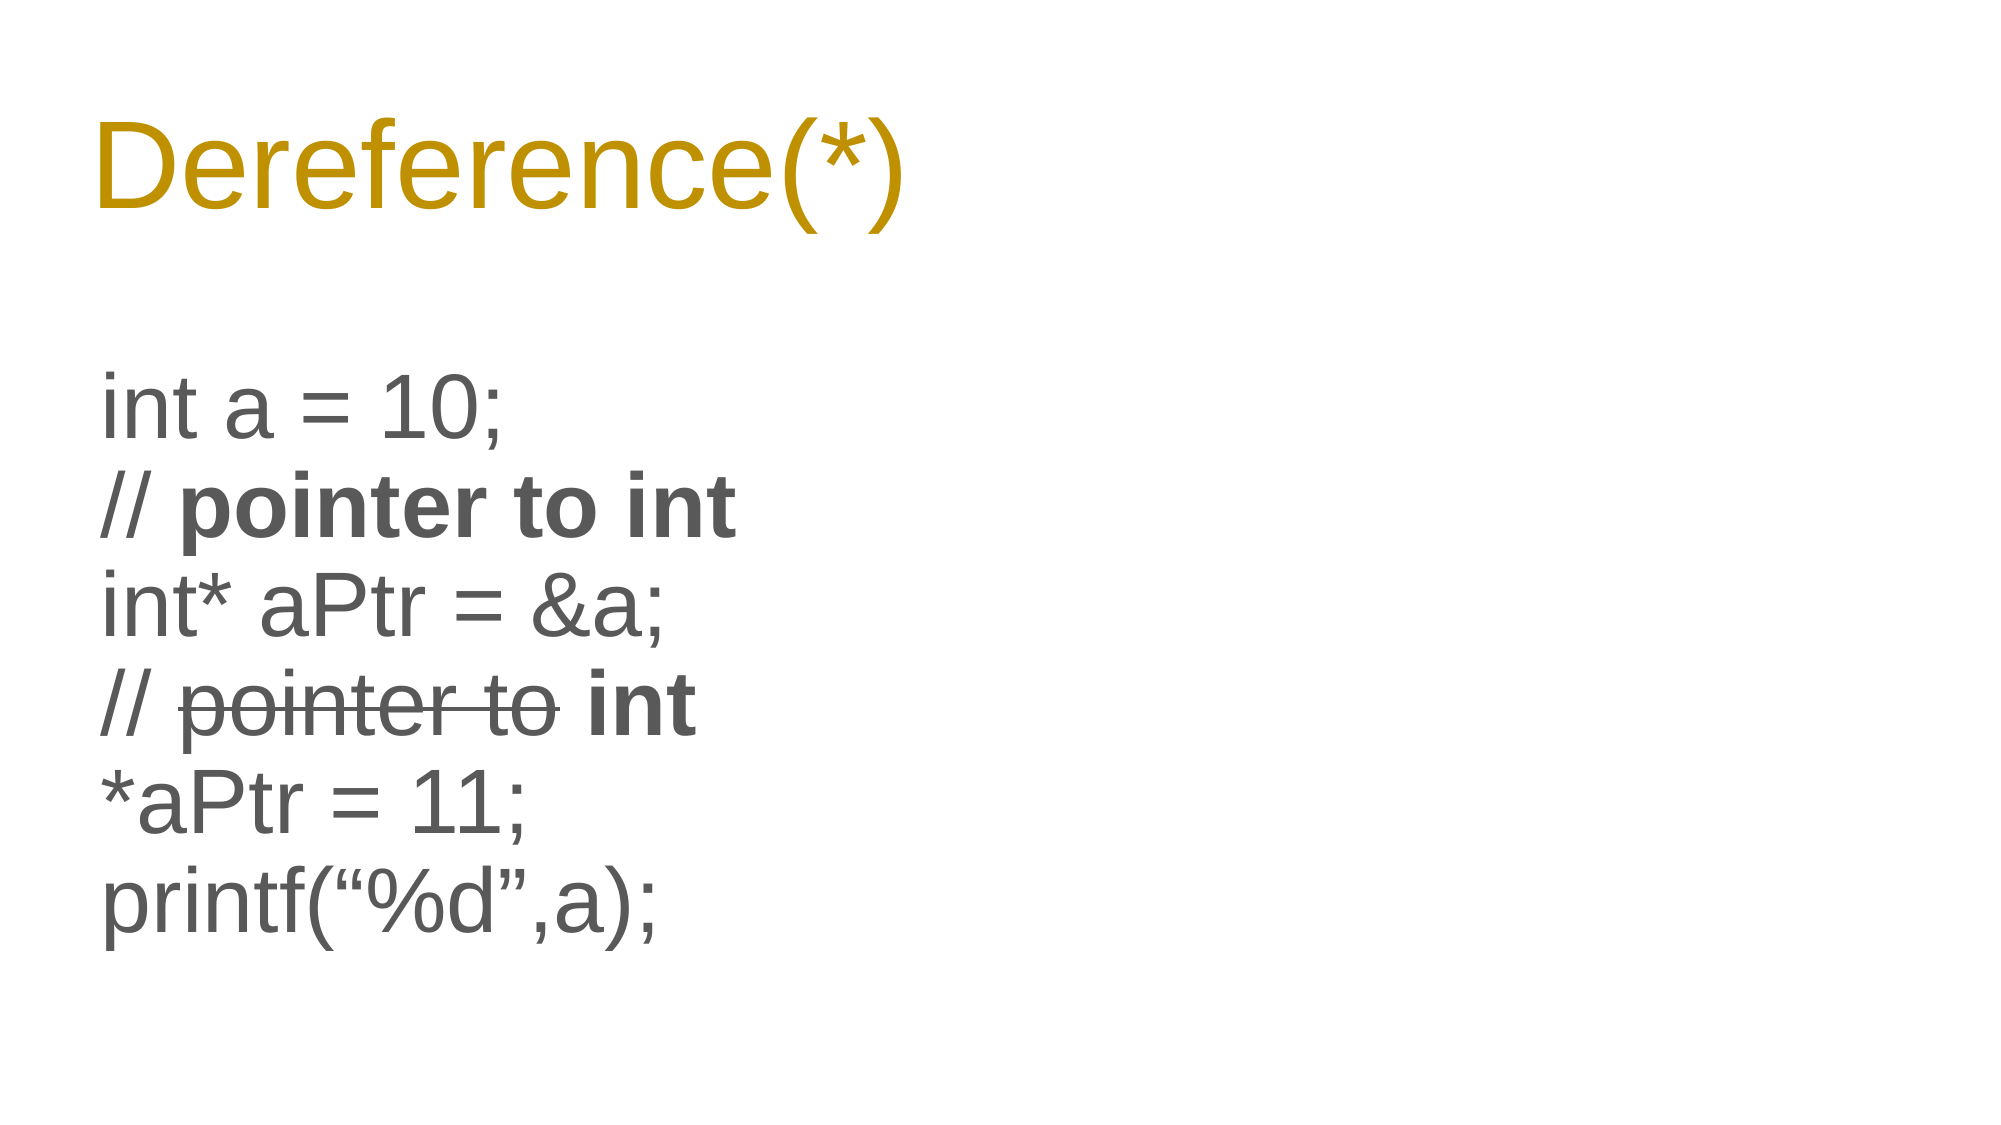

# Dereference(*)
int a = 10;
// pointer to int
int* aPtr = &a;
// pointer to int
*aPtr = 11;
printf(“%d”,a);